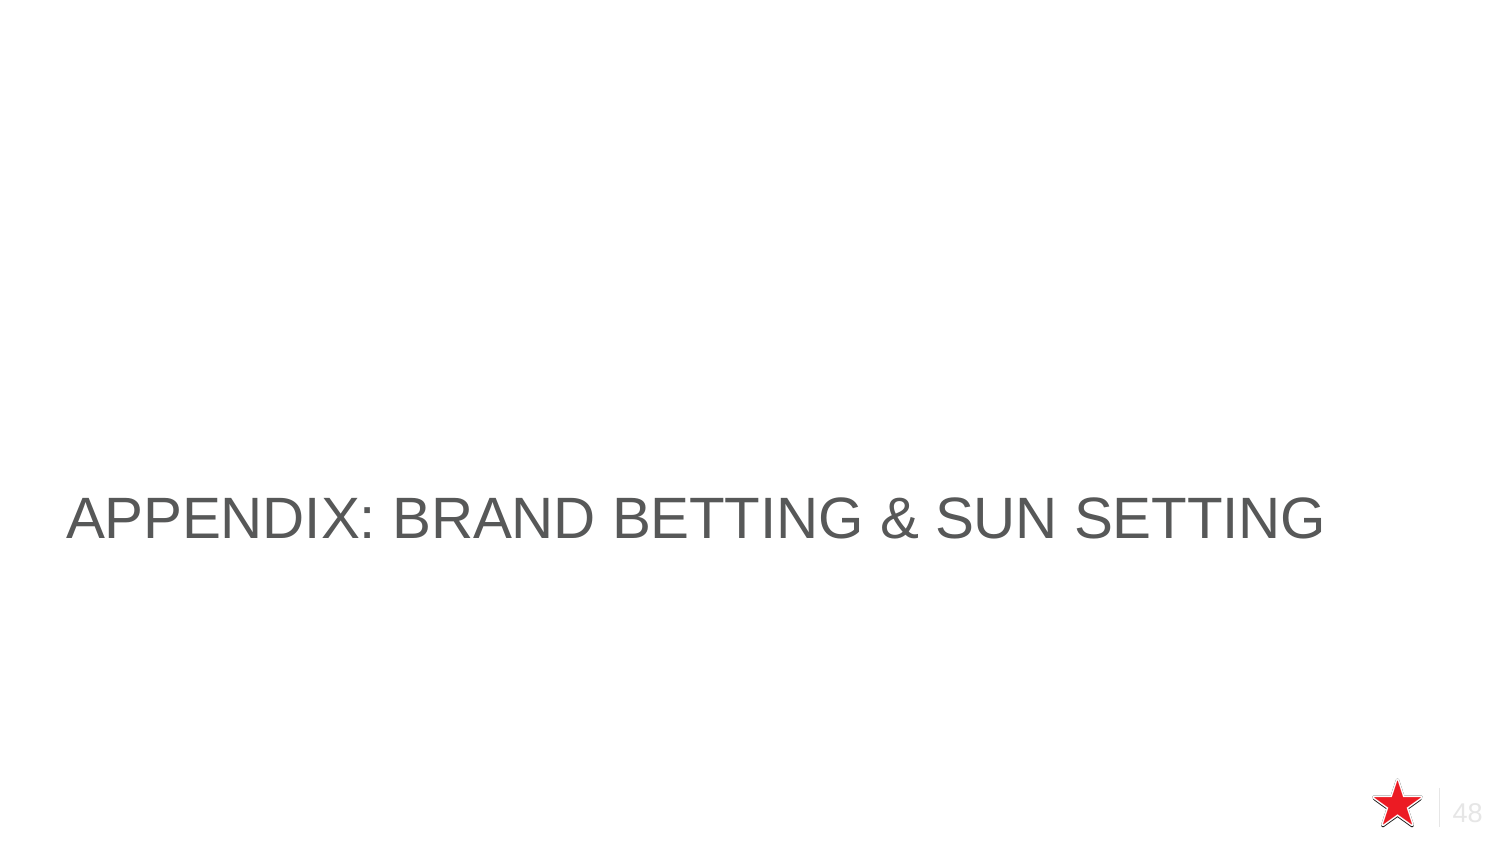

Slide 26: APPENDIX.
APPENDIX: BRAND BETTING & SUN SETTING